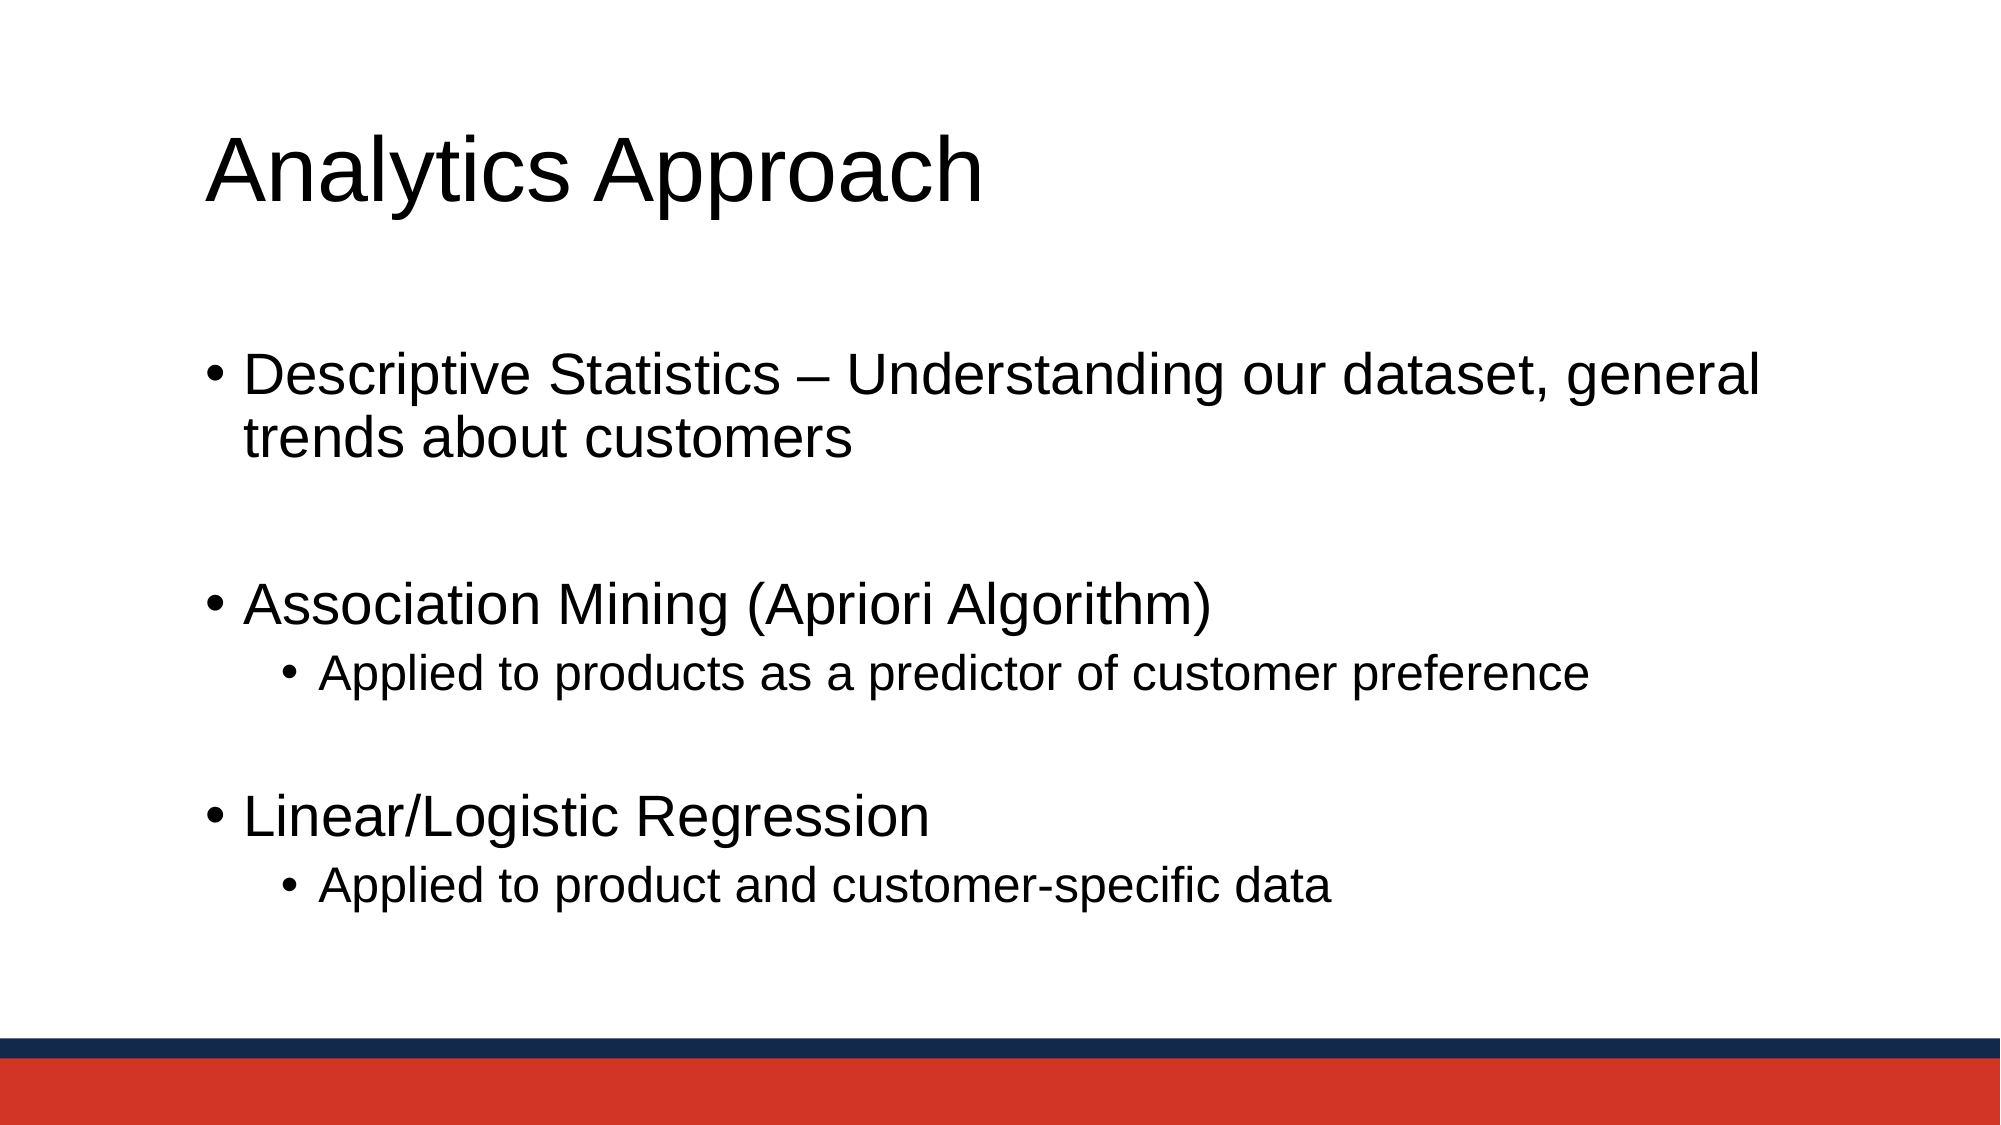

# Analytics Approach
Descriptive Statistics – Understanding our dataset, general trends about customers

Association Mining (Apriori Algorithm)
Applied to products as a predictor of customer preference

Linear/Logistic Regression
Applied to product and customer-specific data